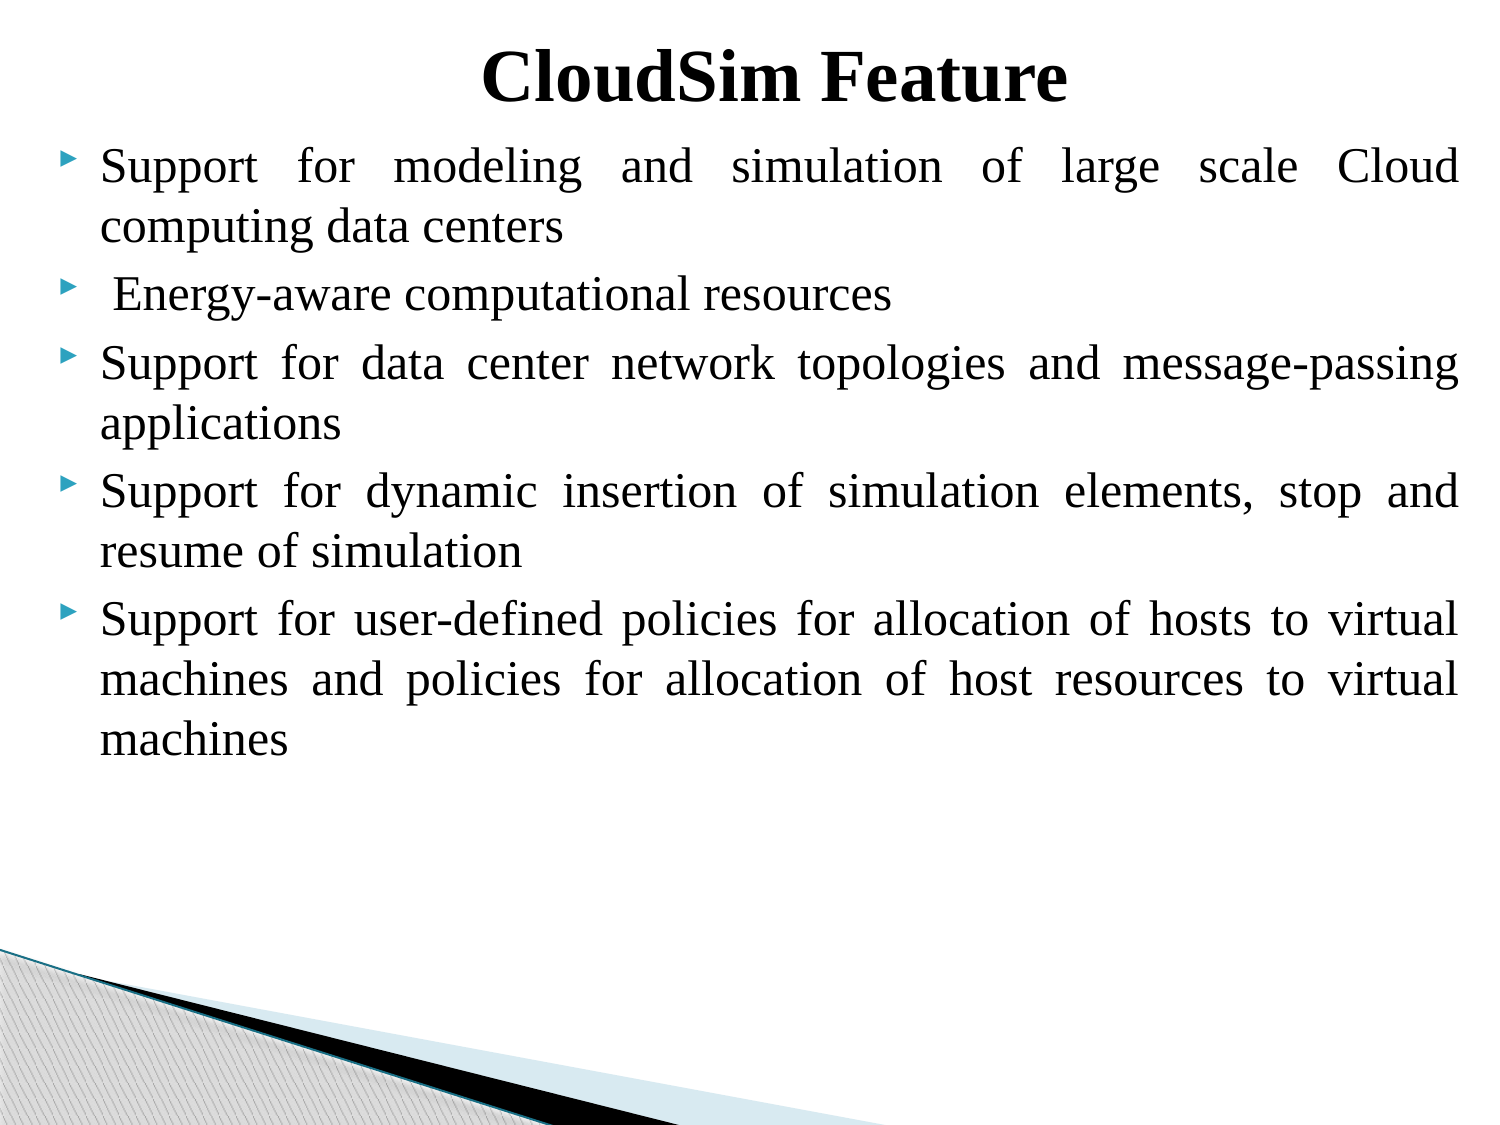

# CloudSim Feature
Support for modeling and simulation of large scale Cloud computing data centers
 Energy-aware computational resources
Support for data center network topologies and message-passing applications
Support for dynamic insertion of simulation elements, stop and resume of simulation
Support for user-defined policies for allocation of hosts to virtual machines and policies for allocation of host resources to virtual machines